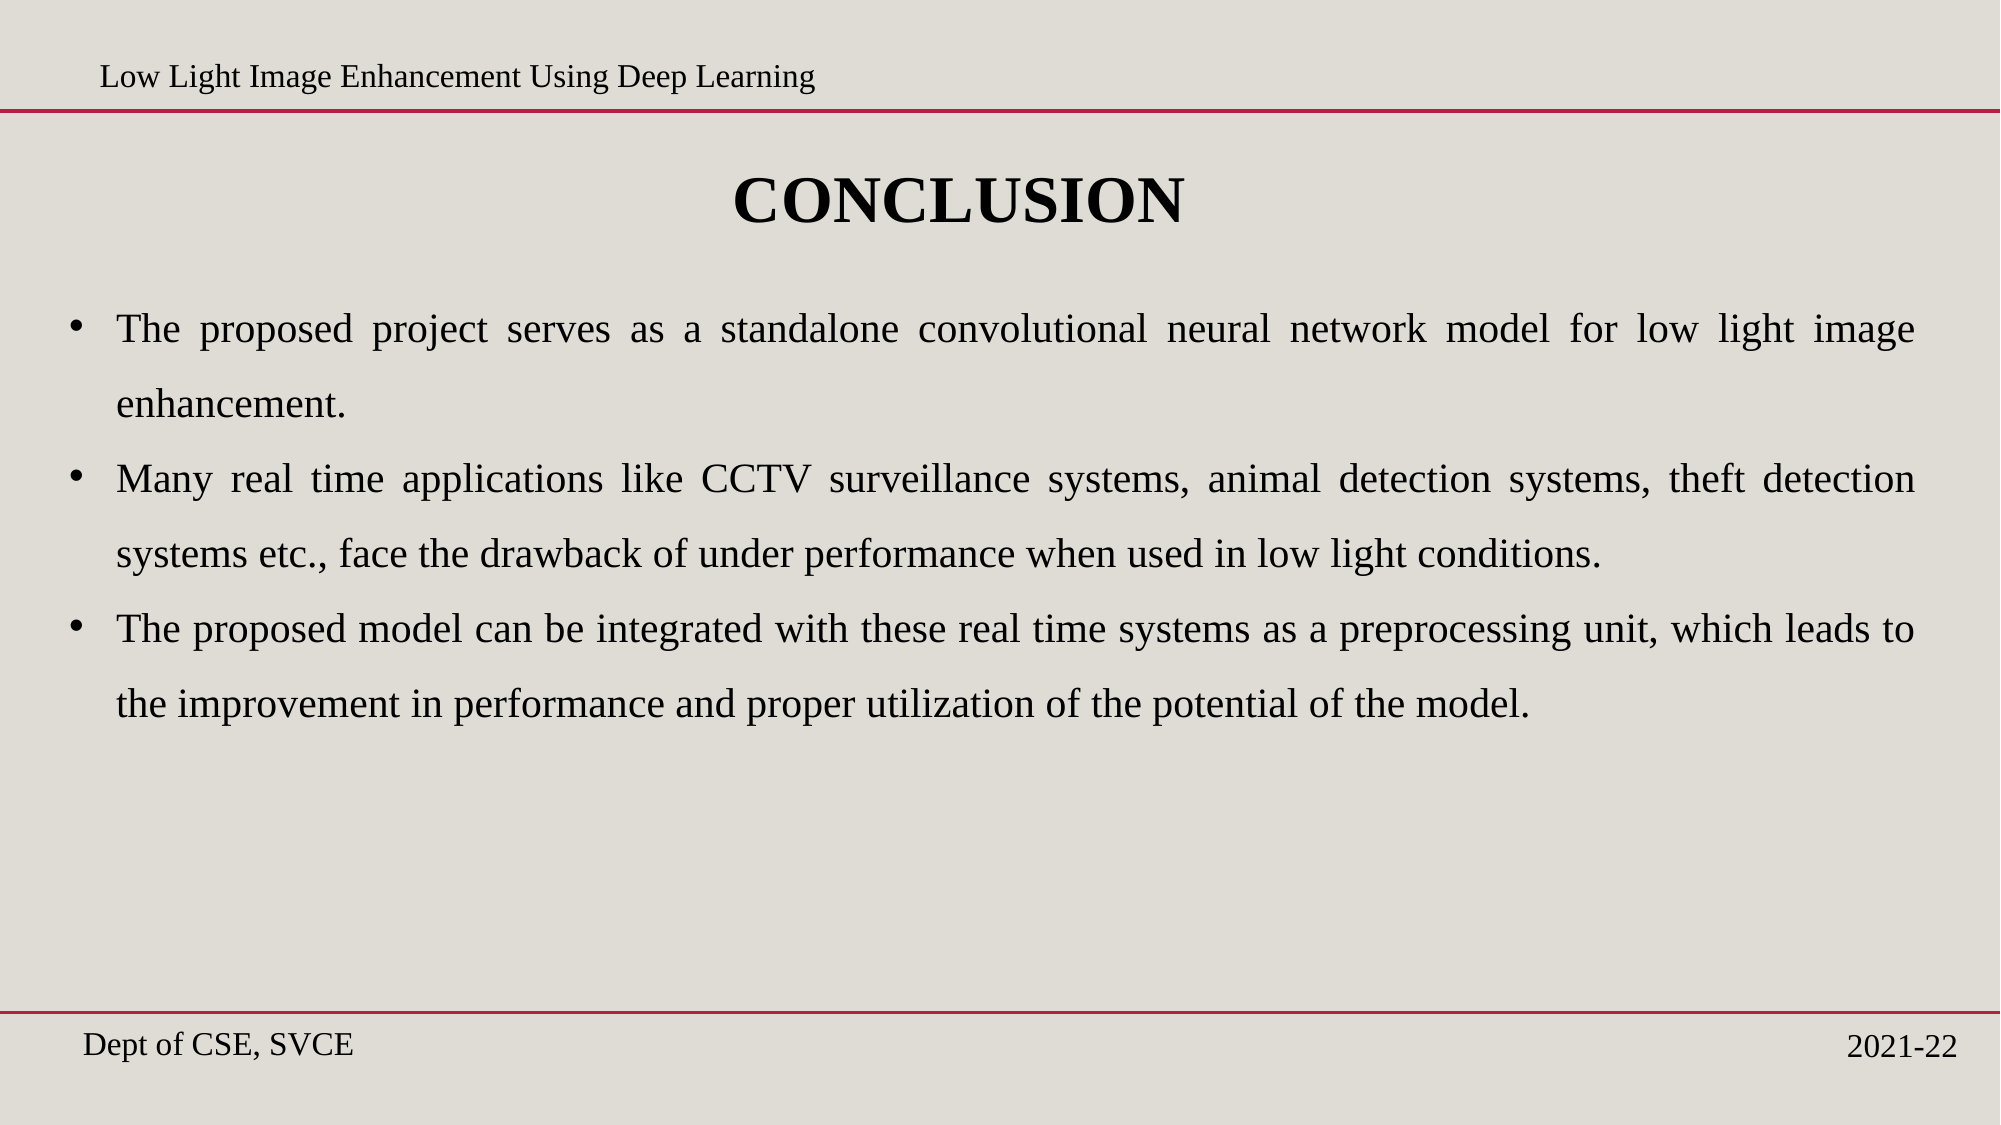

Low Light Image Enhancement Using Deep Learning
Conclusion

The proposed project serves as a standalone convolutional neural network model for low light image enhancement.
Many real time applications like CCTV surveillance systems, animal detection systems, theft detection systems etc., face the drawback of under performance when used in low light conditions.
The proposed model can be integrated with these real time systems as a preprocessing unit, which leads to the improvement in performance and proper utilization of the potential of the model.
Dept of CSE, SVCE
2021-22